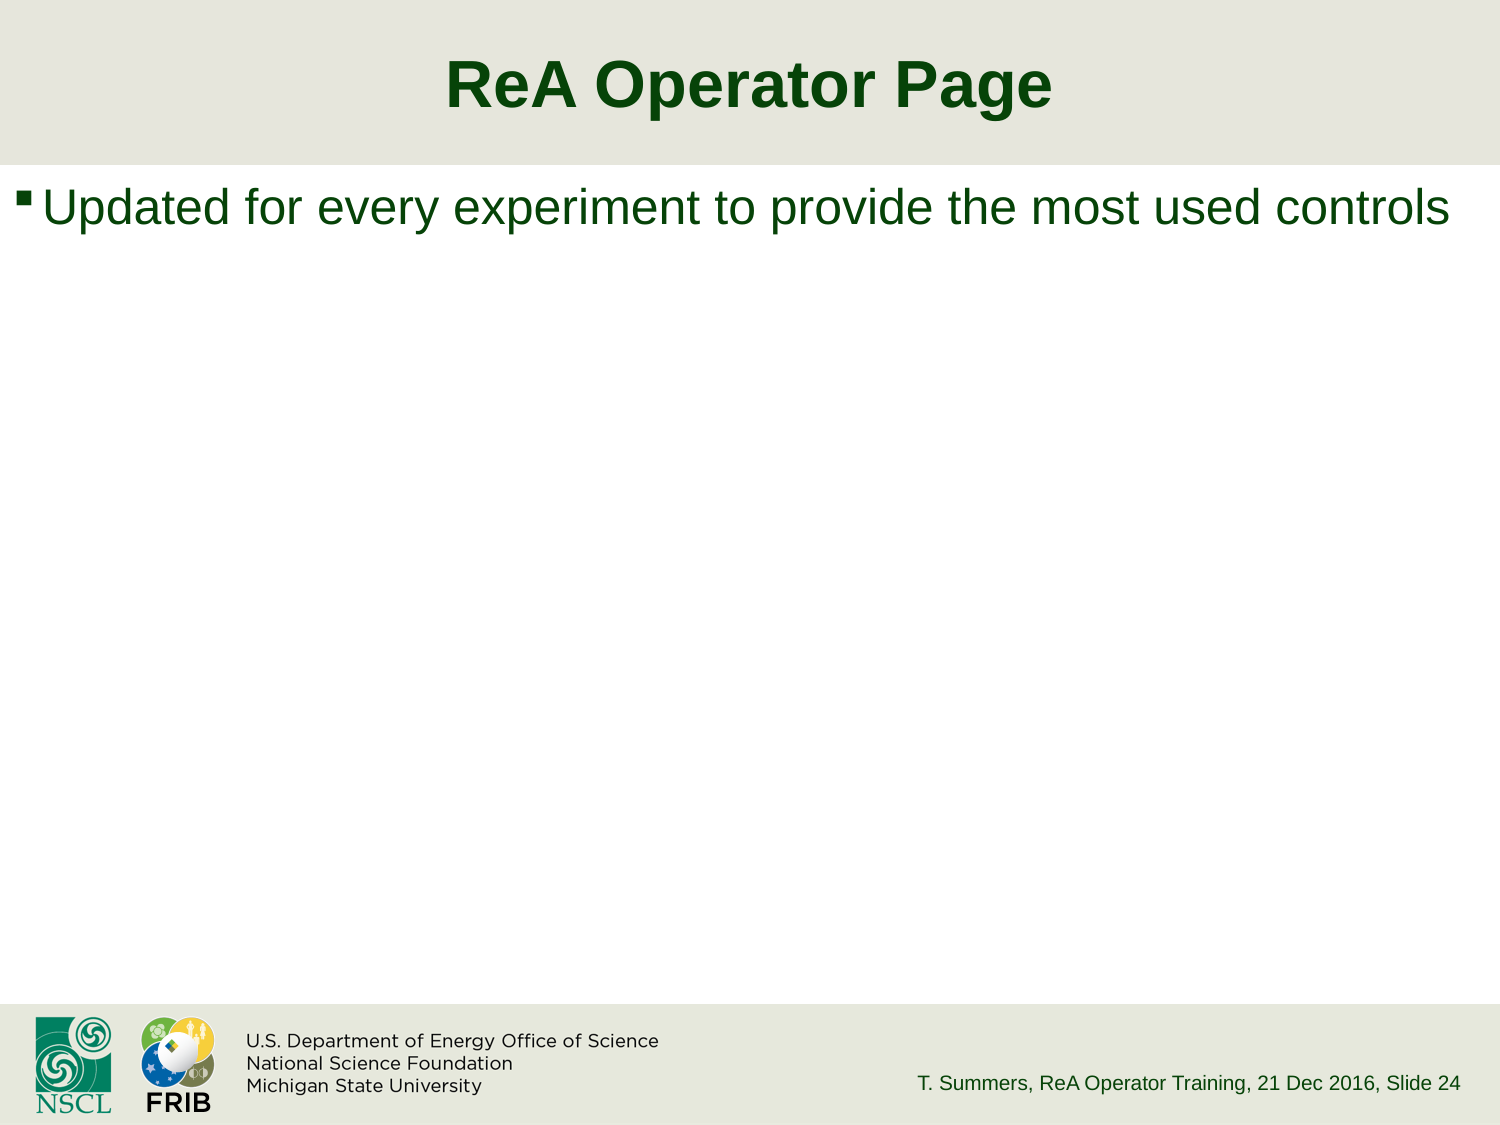

# ReA Operator Page
Updated for every experiment to provide the most used controls
T. Summers, ReA Operator Training, 21 Dec 2016
, Slide 24